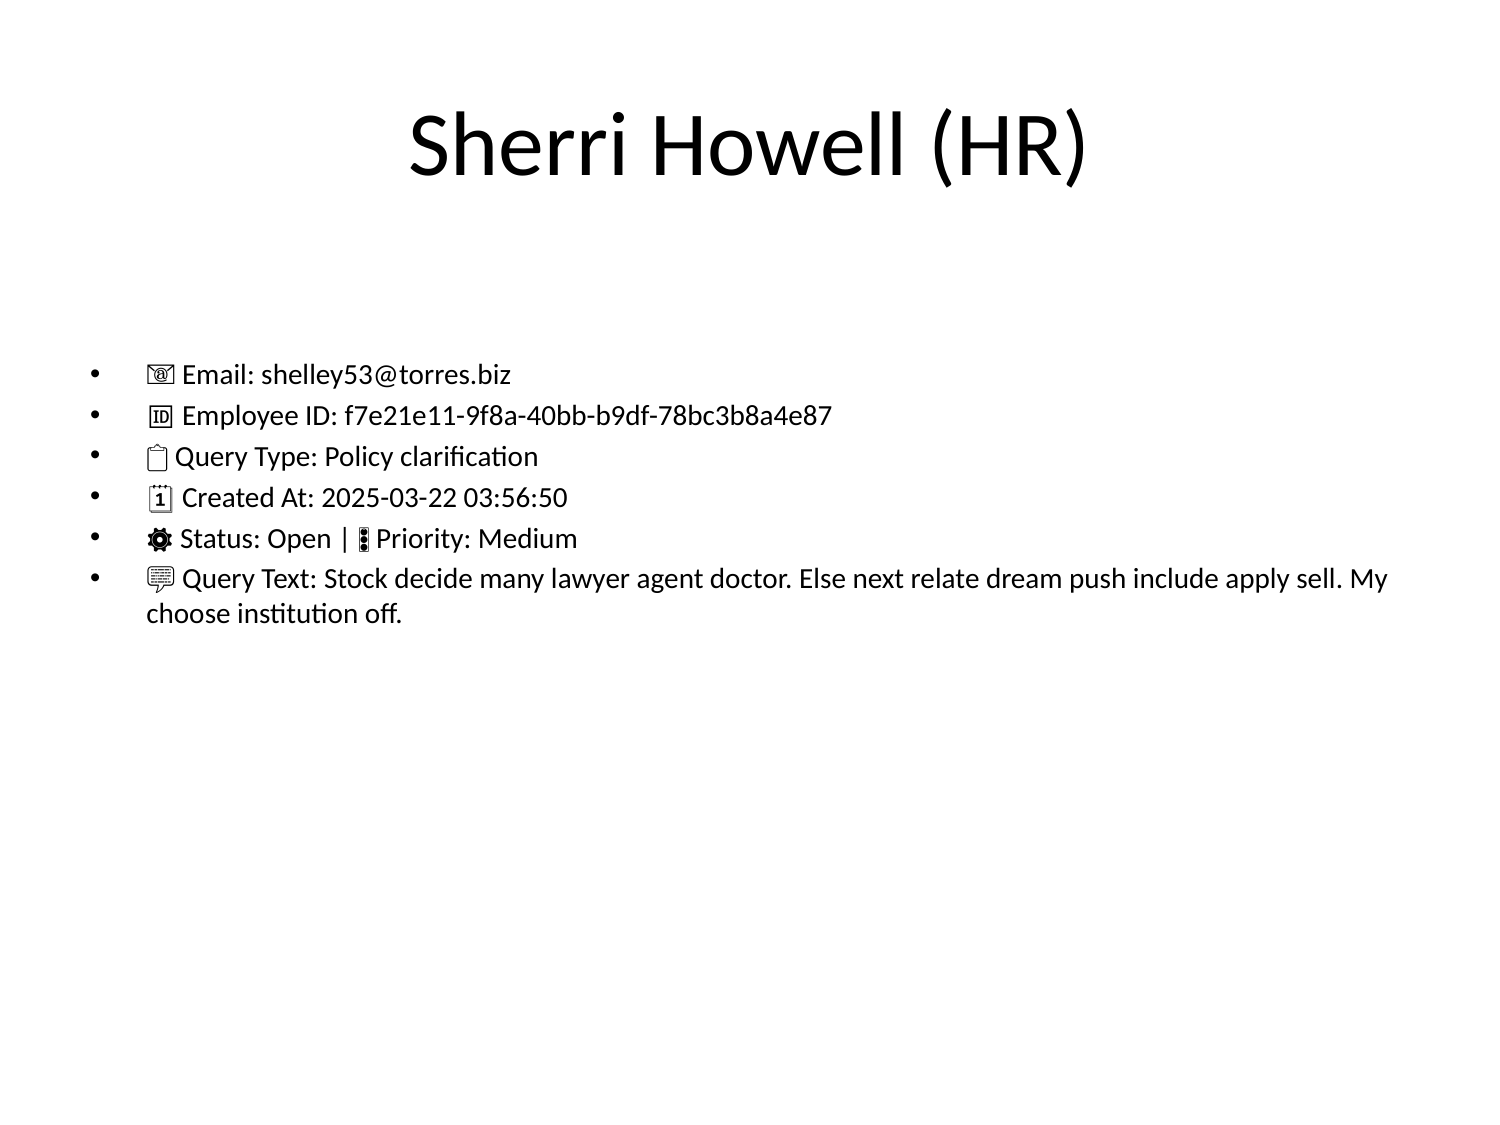

# Sherri Howell (HR)

📧 Email: shelley53@torres.biz
🆔 Employee ID: f7e21e11-9f8a-40bb-b9df-78bc3b8a4e87
📋 Query Type: Policy clarification
🗓 Created At: 2025-03-22 03:56:50
⚙ Status: Open | 🚦 Priority: Medium
💬 Query Text: Stock decide many lawyer agent doctor. Else next relate dream push include apply sell. My choose institution off.